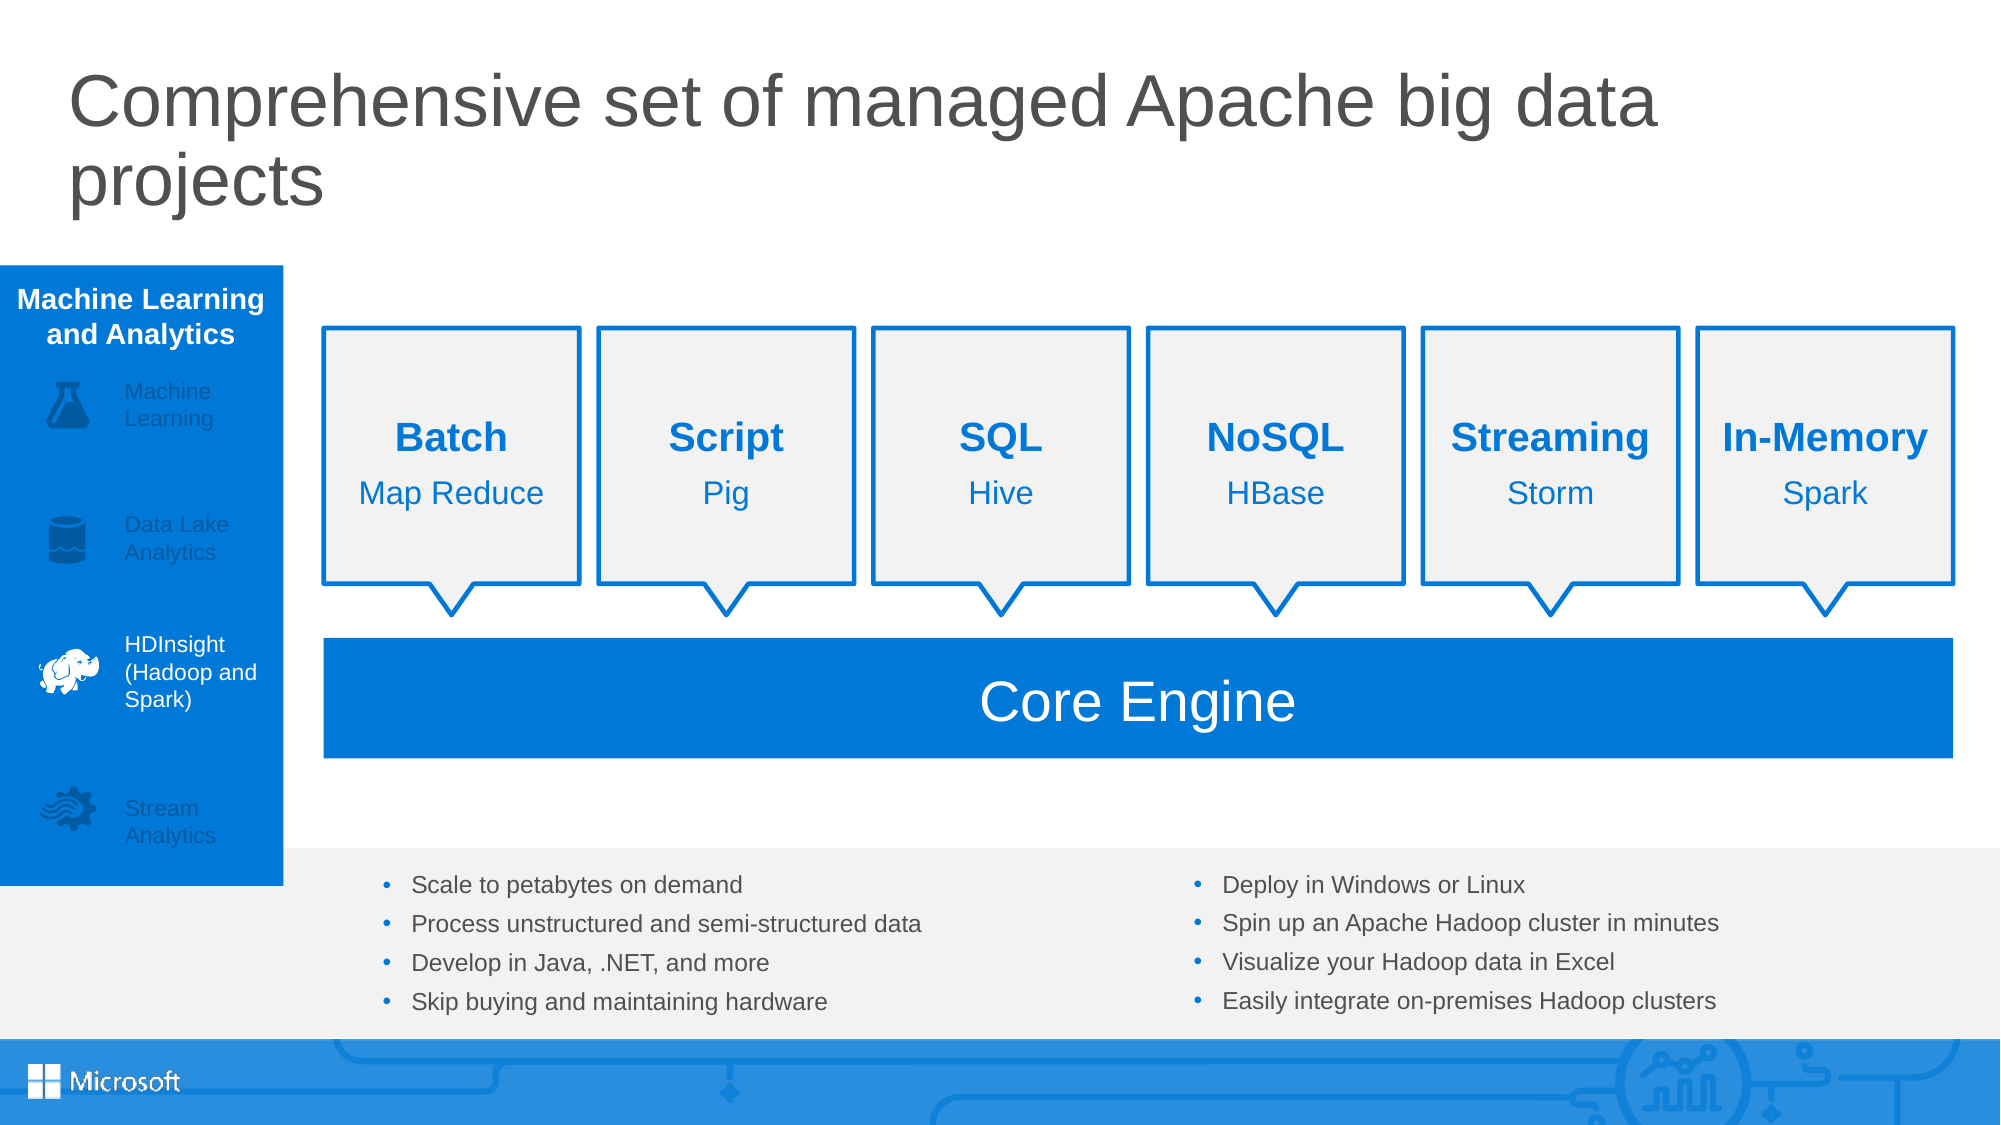

# Comprehensive set of managed Apache big data projects
Machine Learning and Analytics

Machine Learning

Data Lake Analytics

HDInsight
(Hadoop and Spark)

Stream Analytics

Batch
Map Reduce
Script
Pig
SQL
Hive
NoSQL
HBase
Streaming
Storm
In-Memory
Spark
Core Engine

Deploy in Windows or Linux
Spin up an Apache Hadoop cluster in minutes
Visualize your Hadoop data in Excel
Easily integrate on-premises Hadoop clusters
Scale to petabytes on demand
Process unstructured and semi-structured data
Develop in Java, .NET, and more
Skip buying and maintaining hardware